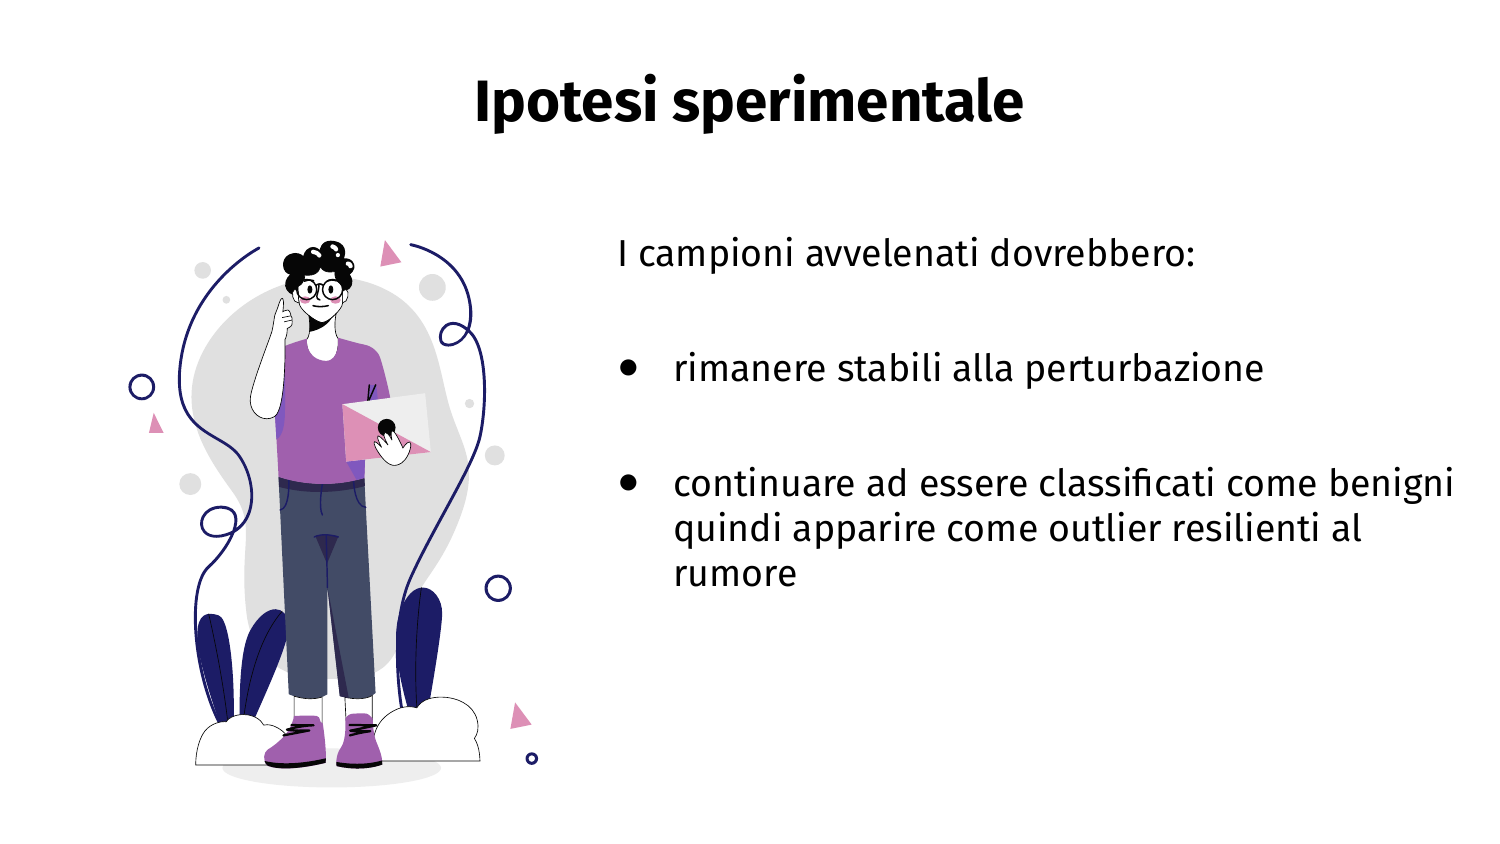

# Ipotesi sperimentale
I campioni avvelenati dovrebbero:

rimanere stabili alla perturbazione

continuare ad essere classificati come benigni
quindi apparire come outlier resilienti al rumore